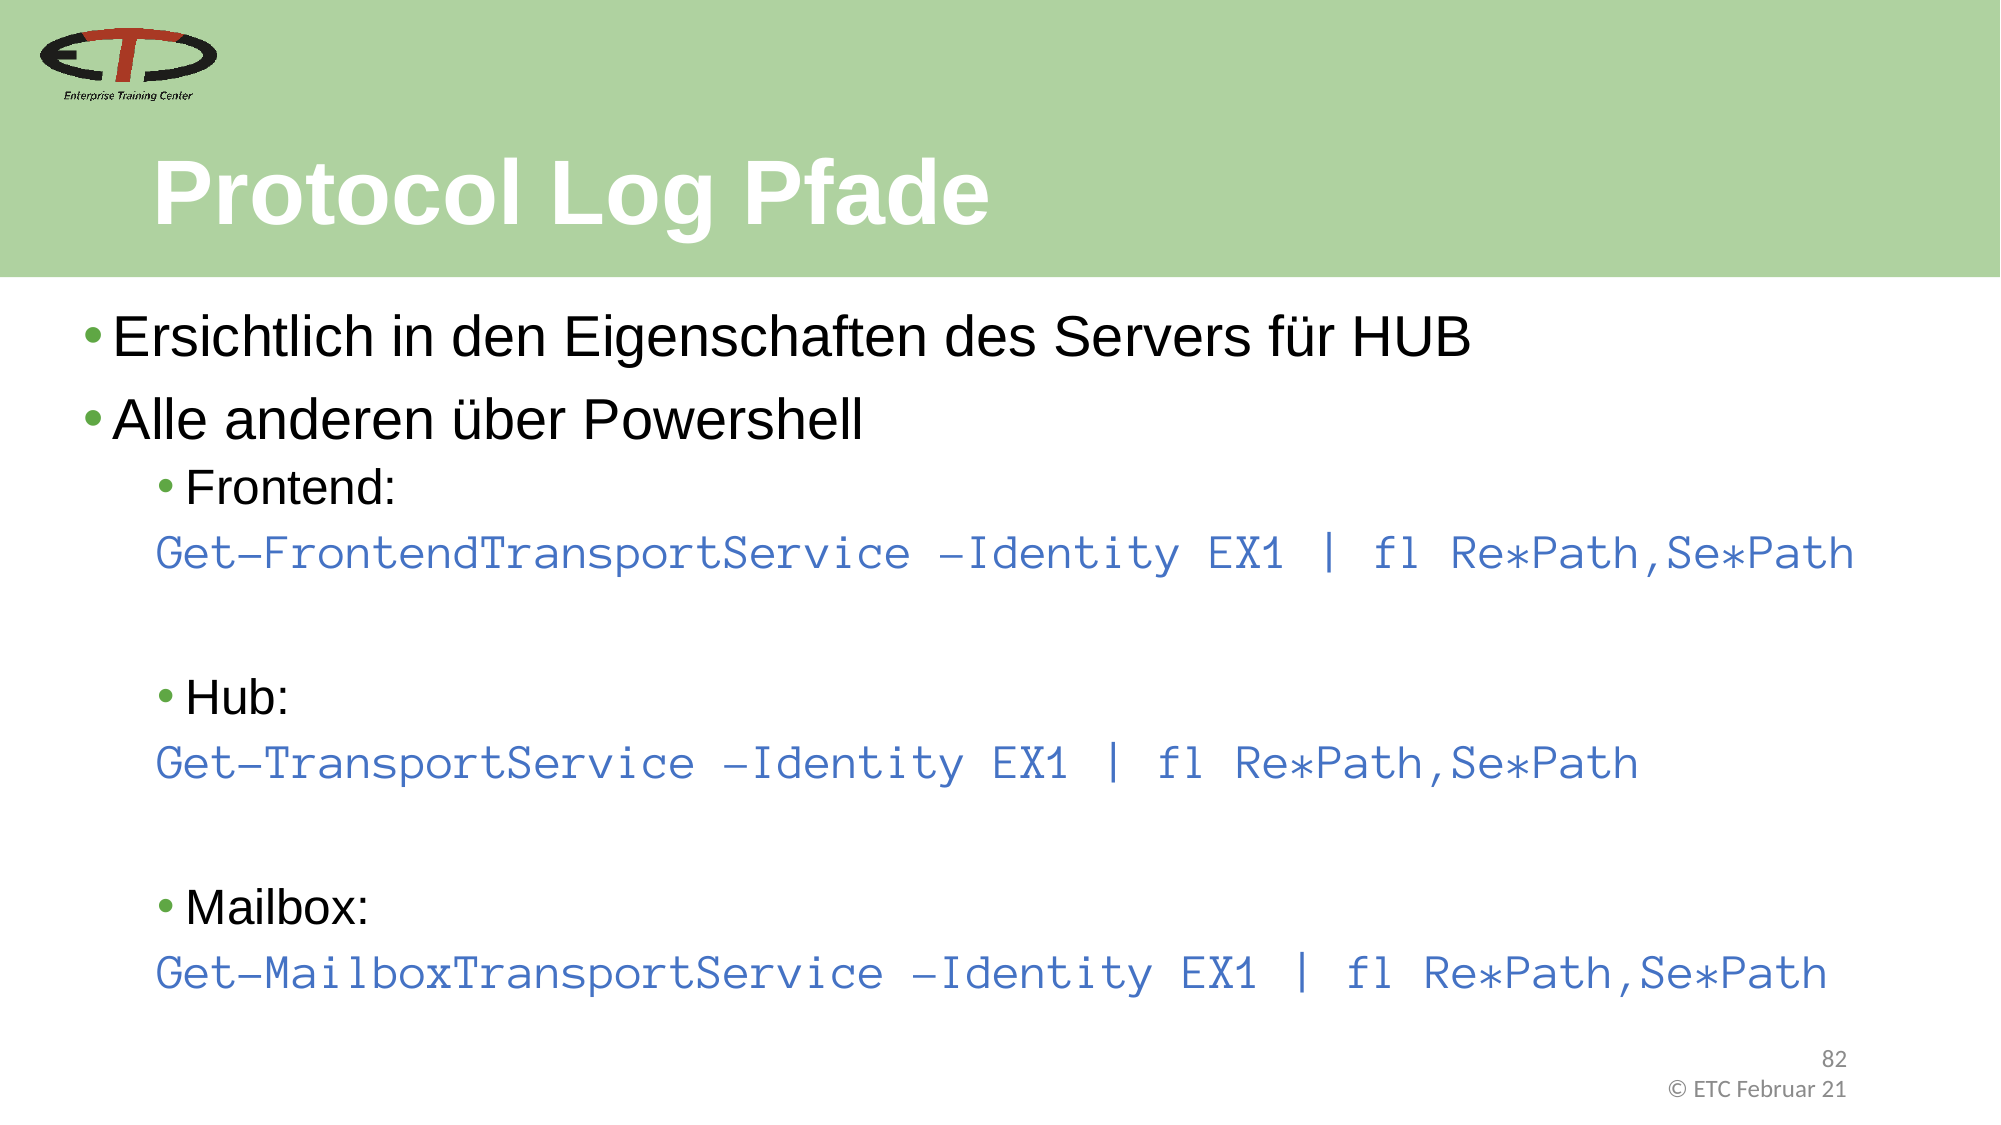

# Protocol Log Pfade
Ersichtlich in den Eigenschaften des Servers für HUB
Alle anderen über Powershell
Frontend:
Get-FrontendTransportService –Identity EX1 | fl Re*Path,Se*Path

Hub:
Get-TransportService –Identity EX1 | fl Re*Path,Se*Path

Mailbox:
Get-MailboxTransportService –Identity EX1 | fl Re*Path,Se*Path
82
 © ETC Februar 21